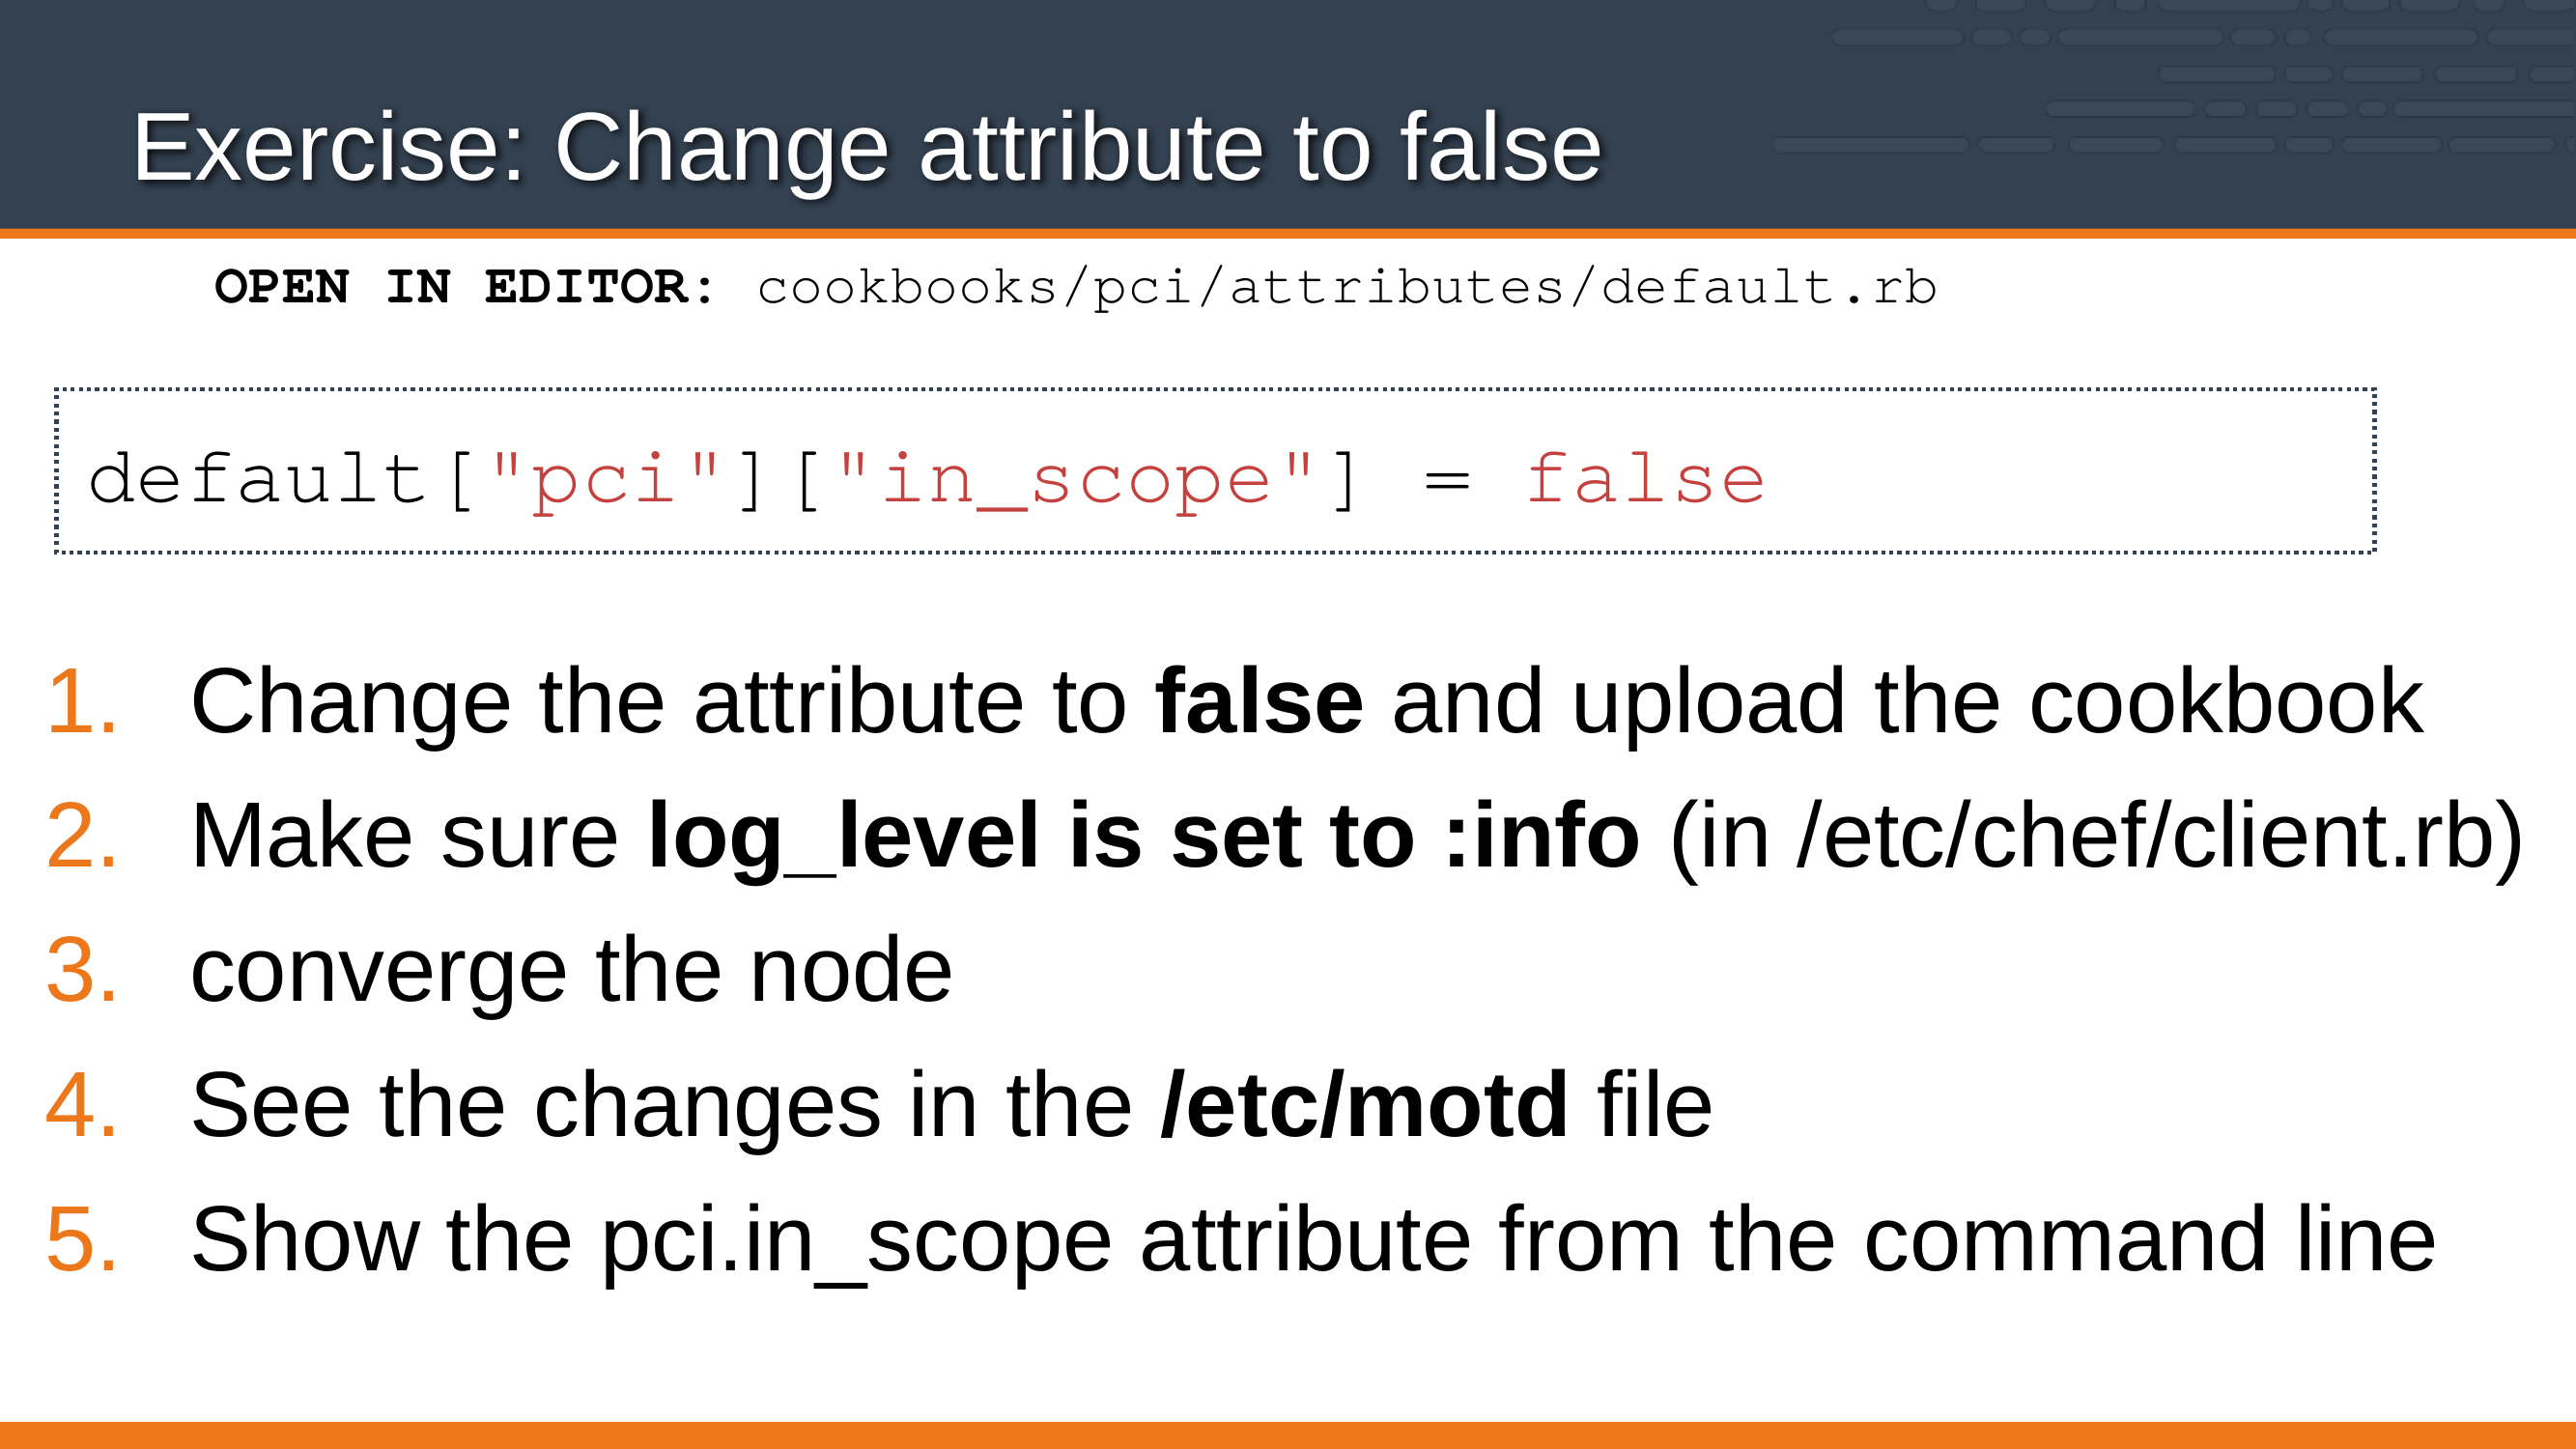

# Exercise: Change attribute to false
OPEN IN EDITOR: cookbooks/pci/attributes/default.rb

default["pci"]["in_scope"] = false
Change the attribute to false and upload the cookbook
Make sure log_level is set to :info (in /etc/chef/client.rb)
converge the node
See the changes in the /etc/motd file
Show the pci.in_scope attribute from the command line